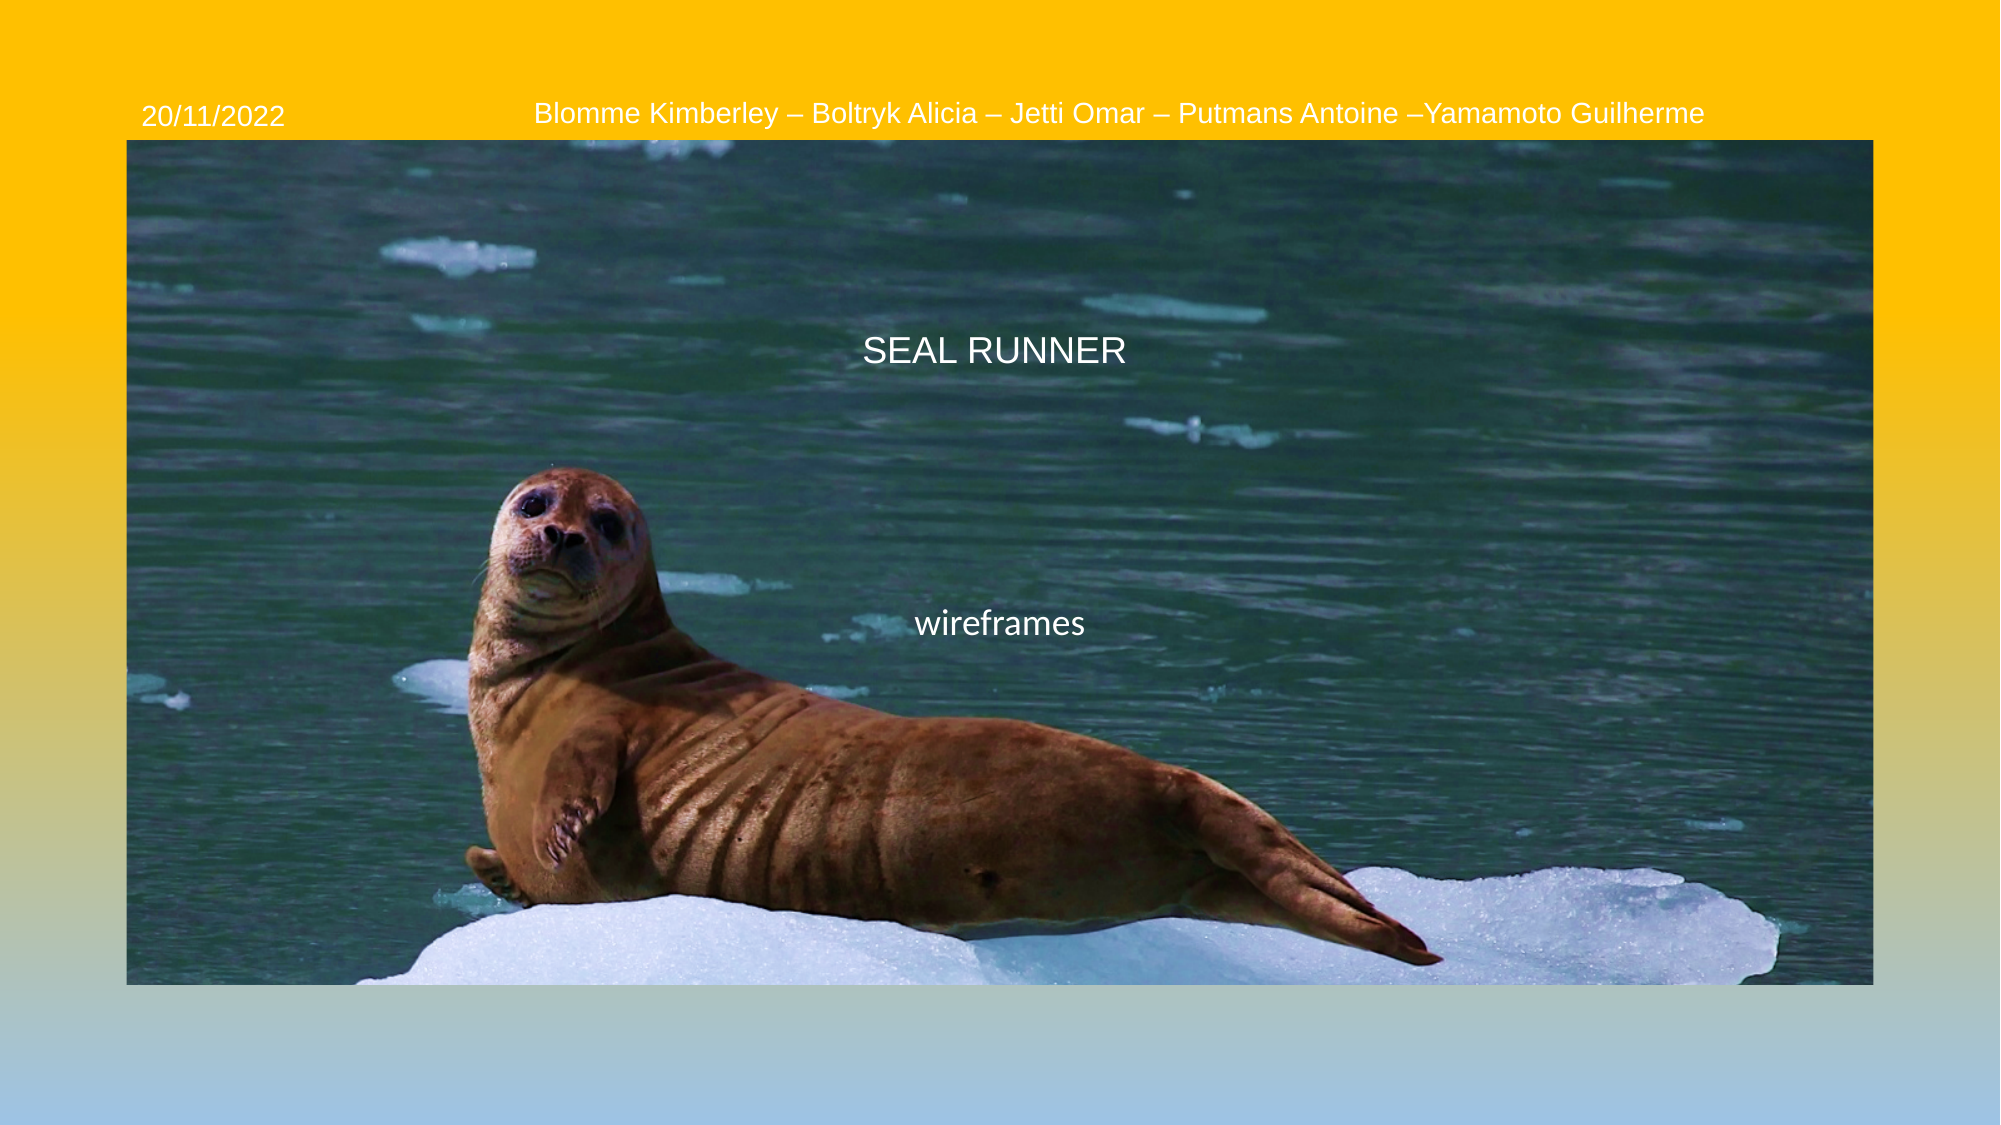

Blomme Kimberley – Boltryk Alicia – Jetti Omar – Putmans Antoine –Yamamoto Guilherme
20/11/2022

SEAL RUNNER
wireframes